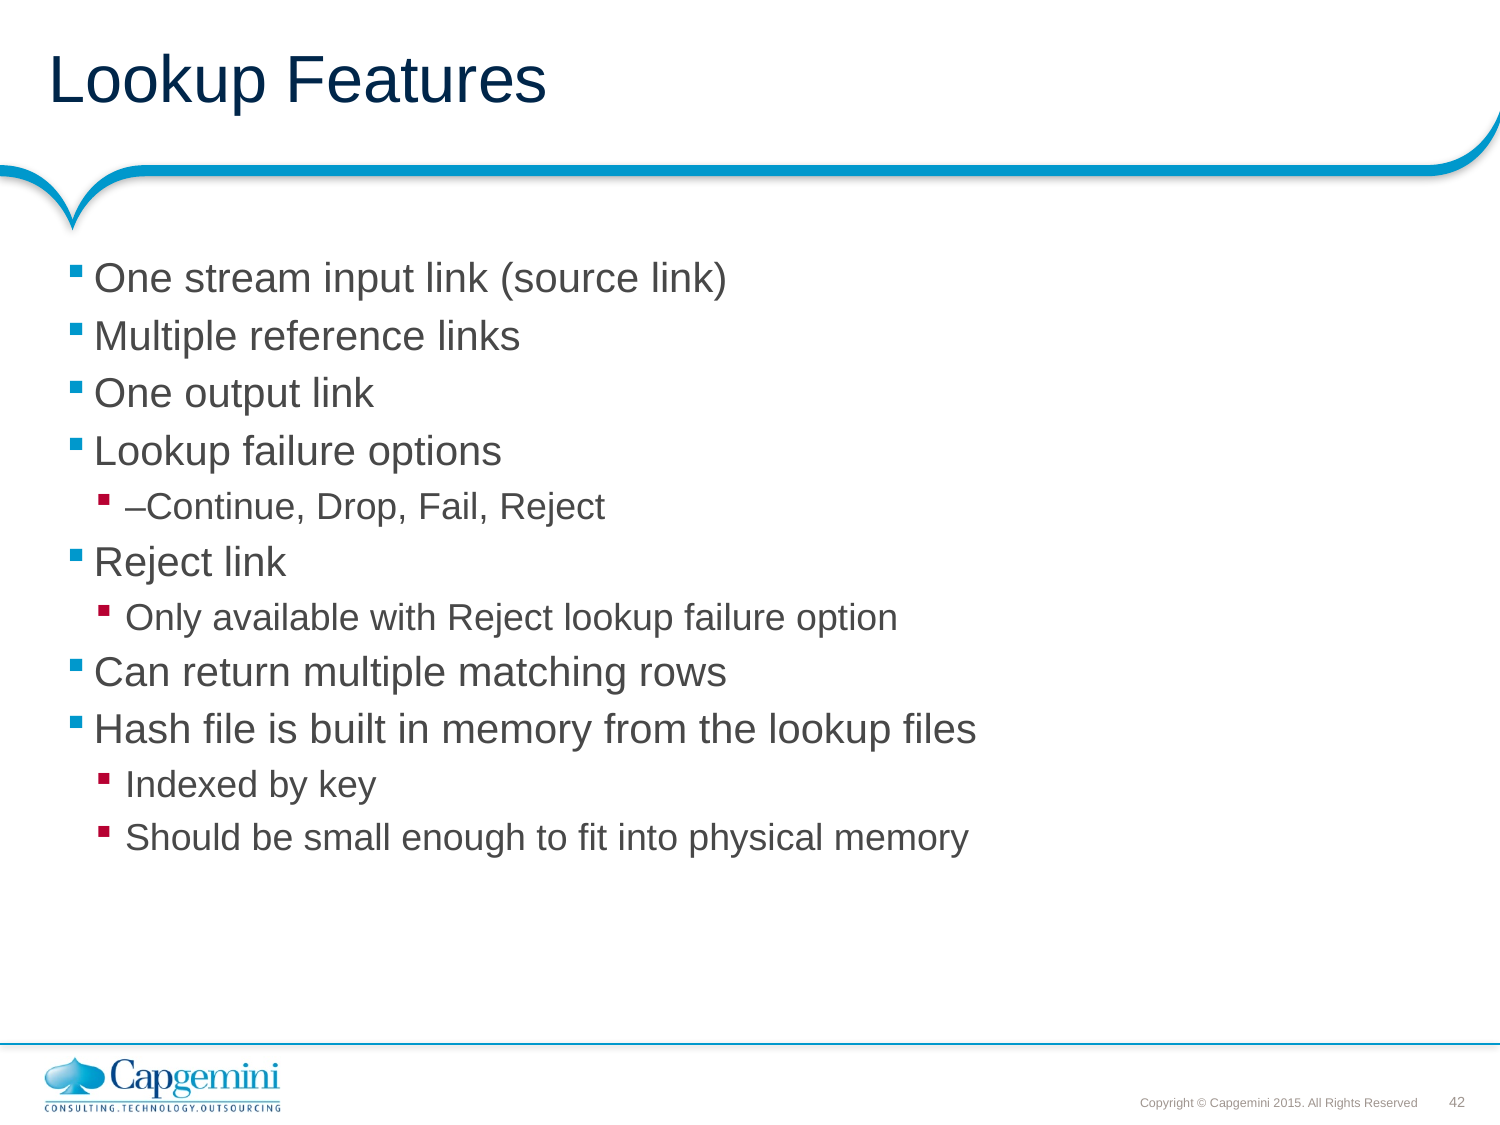

# Lookup Features
One stream input link (source link)
Multiple reference links
One output link
Lookup failure options
–Continue, Drop, Fail, Reject
Reject link
Only available with Reject lookup failure option
Can return multiple matching rows
Hash file is built in memory from the lookup files
Indexed by key
Should be small enough to fit into physical memory